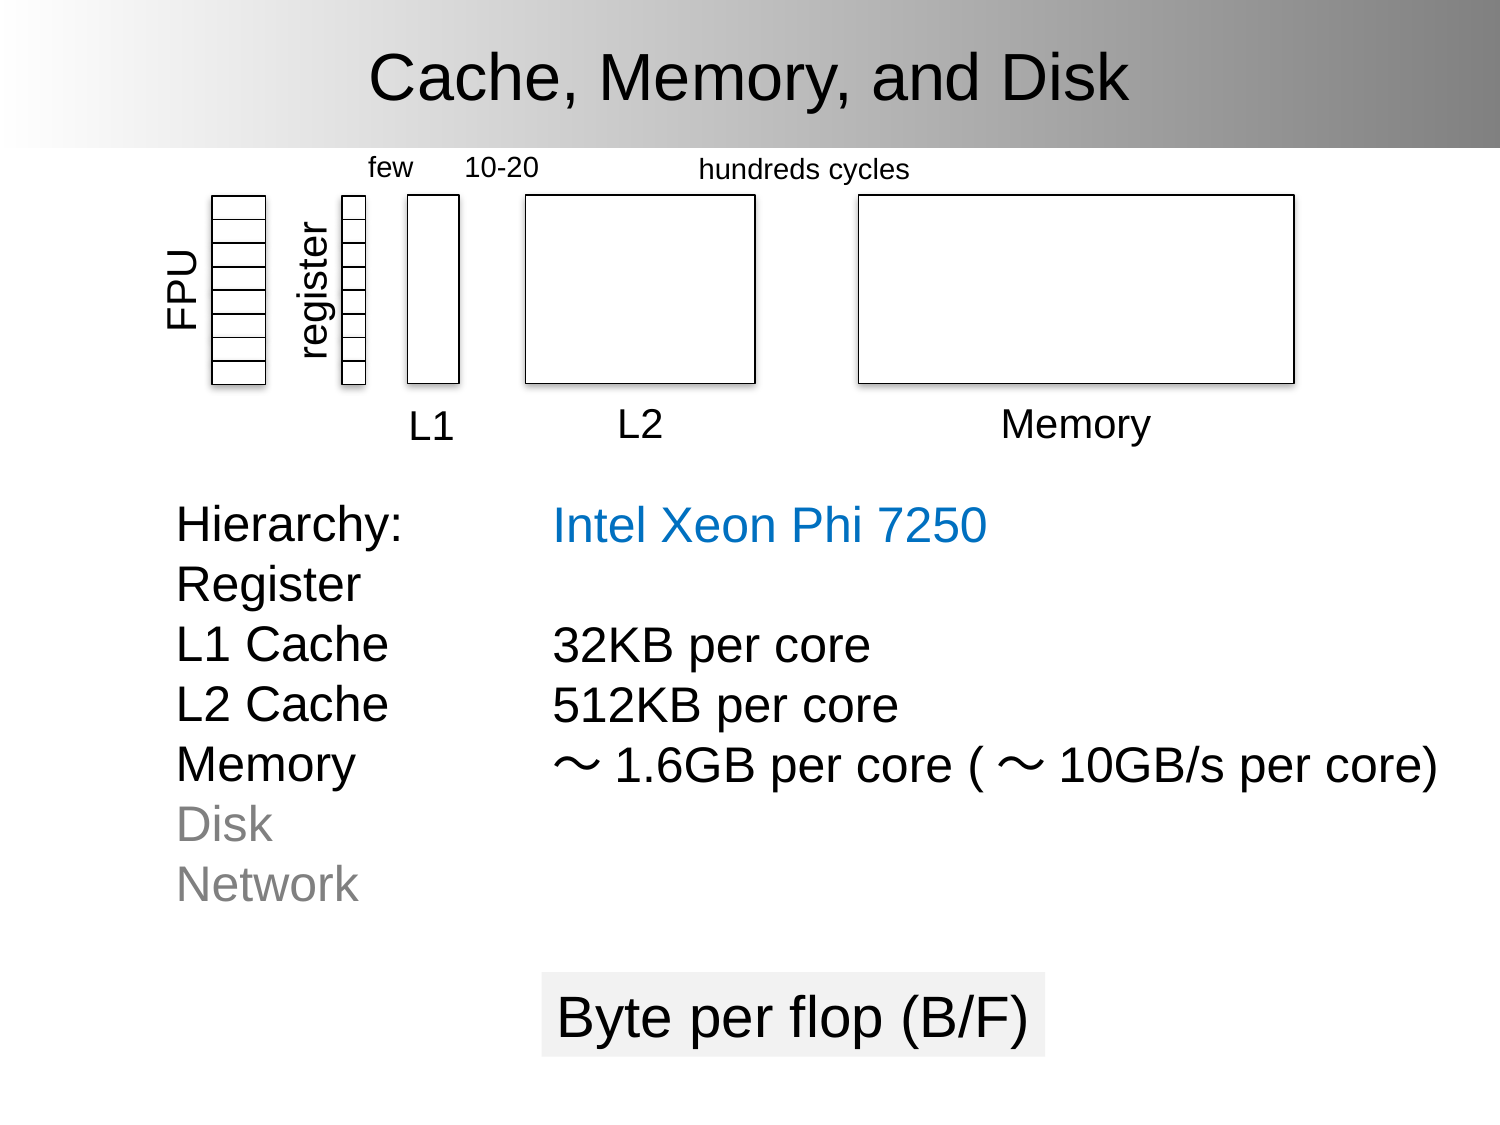

# Cache, Memory, and Disk
few
10-20
hundreds cycles

FPU
register

L2
Memory
L1
Hierarchy:
Register
L1 Cache
L2 Cache
Memory
Disk
Network
Intel Xeon Phi 7250

32KB per core
512KB per core
〜1.6GB per core (〜10GB/s per core)

Byte per flop (B/F)